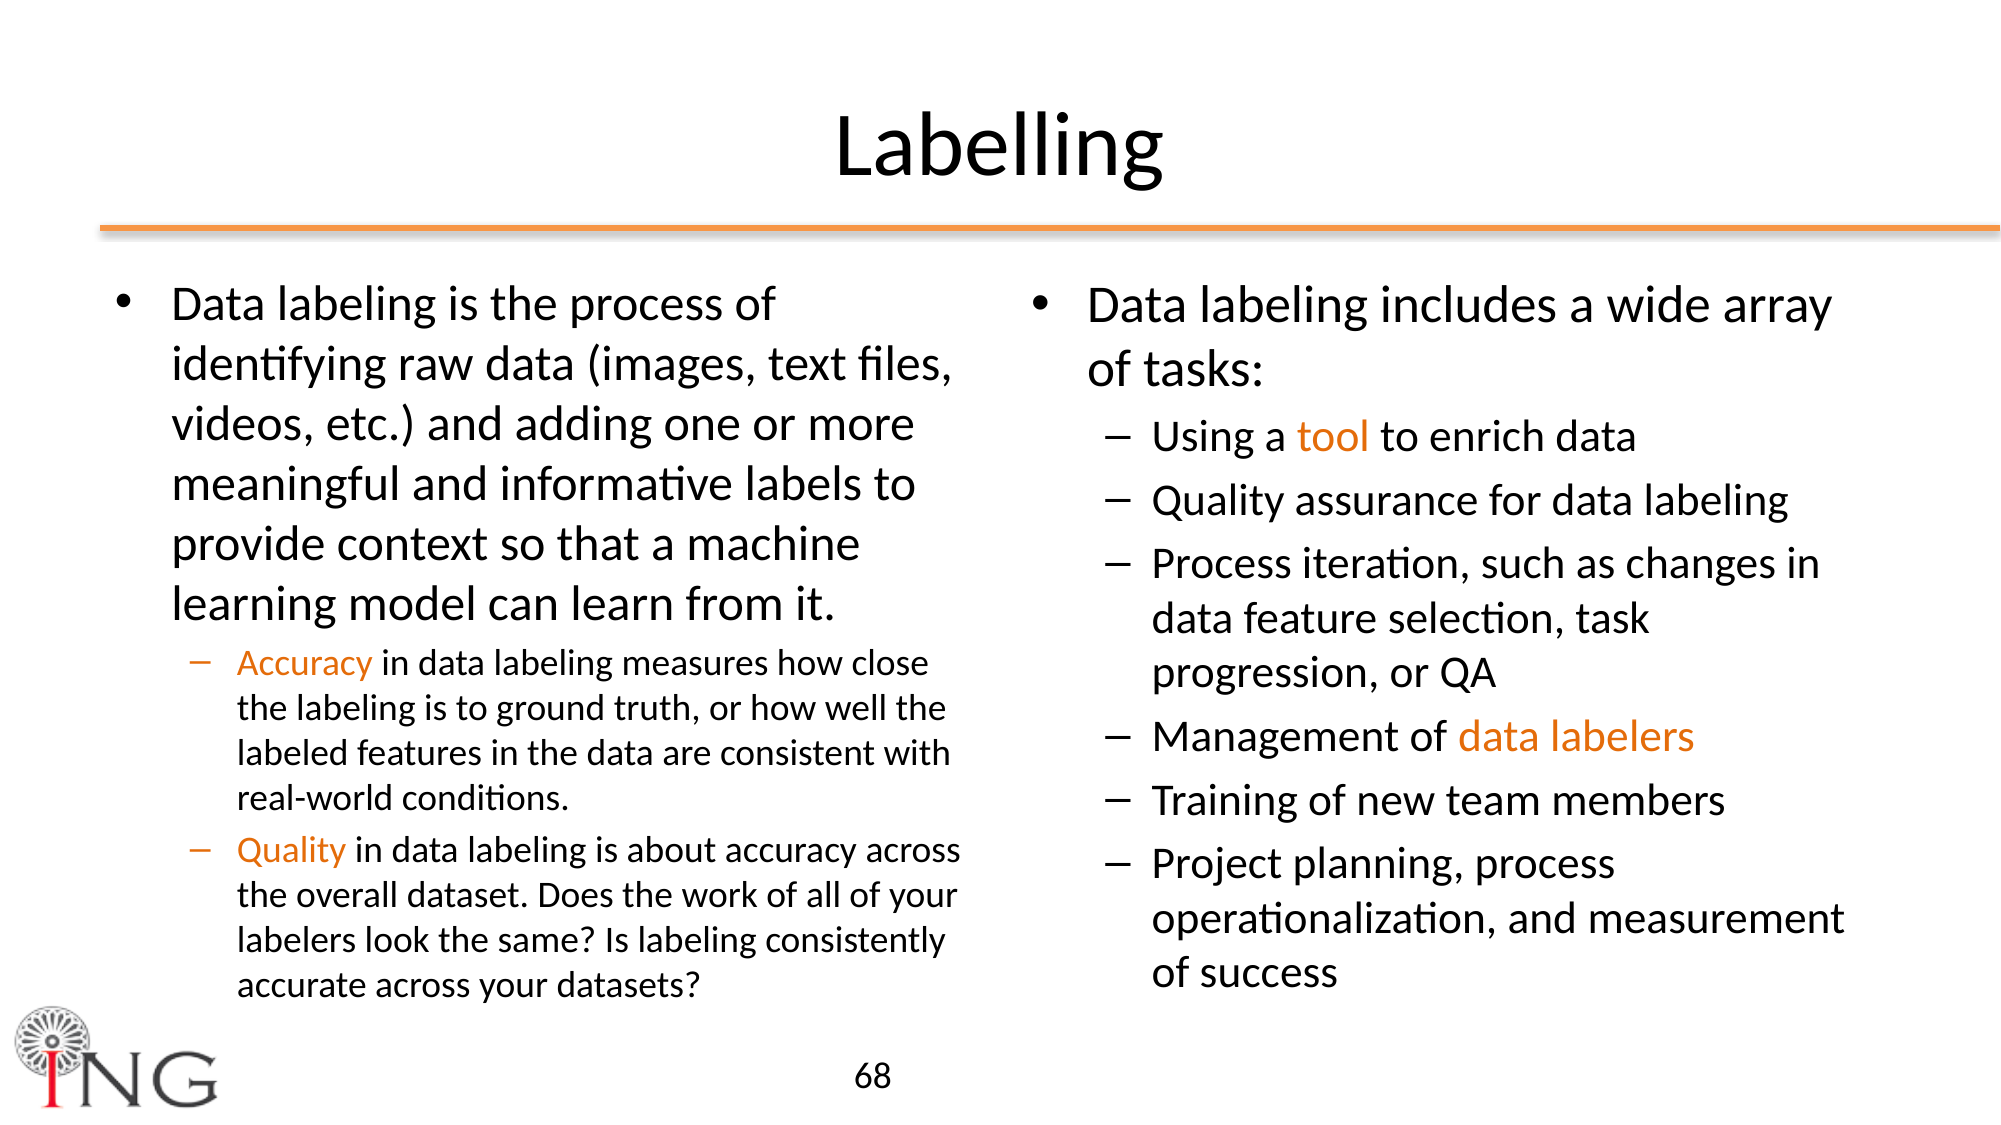

# Labelling
Data labeling is the process of identifying raw data (images, text files, videos, etc.) and adding one or more meaningful and informative labels to provide context so that a machine learning model can learn from it.
Accuracy in data labeling measures how close the labeling is to ground truth, or how well the labeled features in the data are consistent with real-world conditions.
Quality in data labeling is about accuracy across the overall dataset. Does the work of all of your labelers look the same? Is labeling consistently accurate across your datasets?
Data labeling includes a wide array of tasks:
Using a tool to enrich data
Quality assurance for data labeling
Process iteration, such as changes in data feature selection, task progression, or QA
Management of data labelers
Training of new team members
Project planning, process operationalization, and measurement of success

68